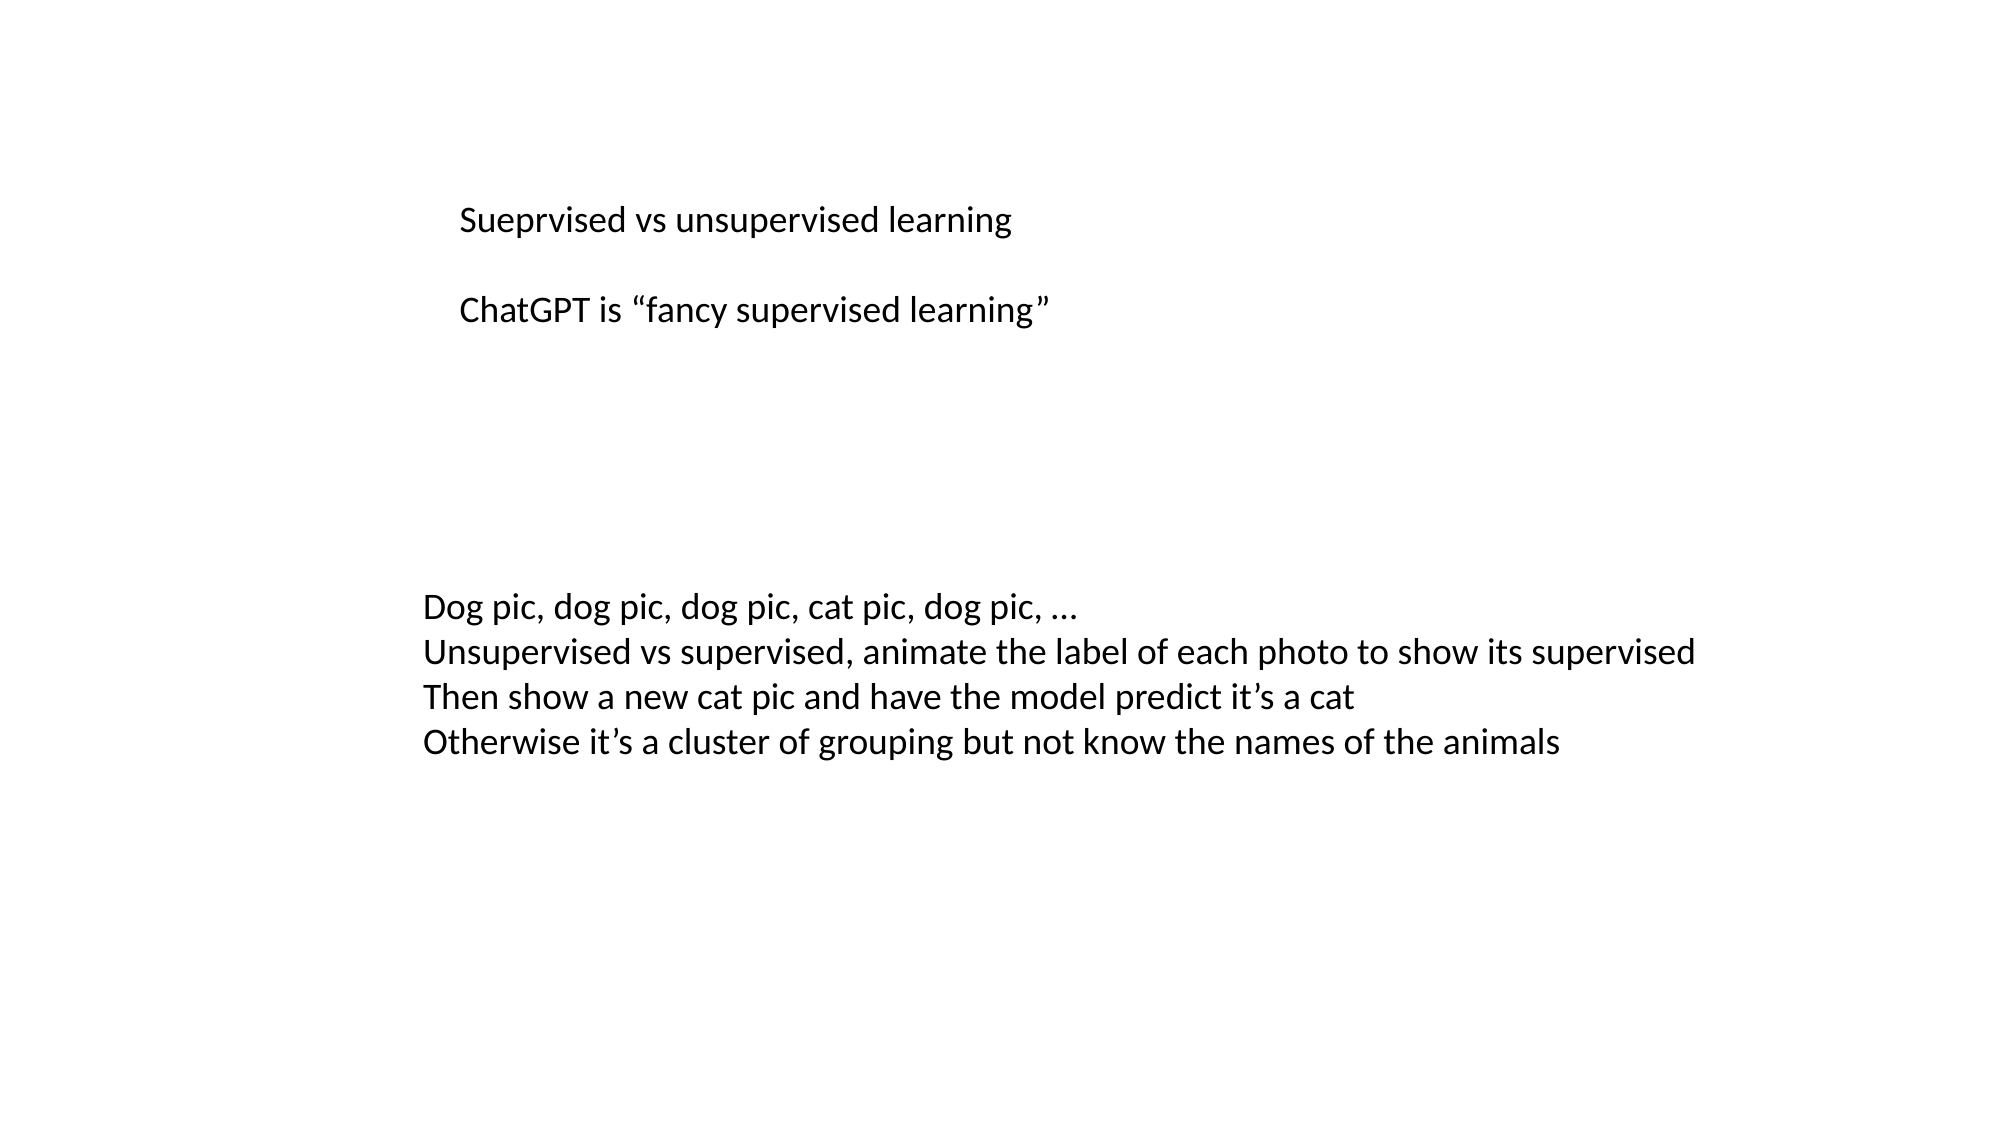

Sueprvised vs unsupervised learning

ChatGPT is “fancy supervised learning”
Dog pic, dog pic, dog pic, cat pic, dog pic, …
Unsupervised vs supervised, animate the label of each photo to show its supervised
Then show a new cat pic and have the model predict it’s a cat
Otherwise it’s a cluster of grouping but not know the names of the animals